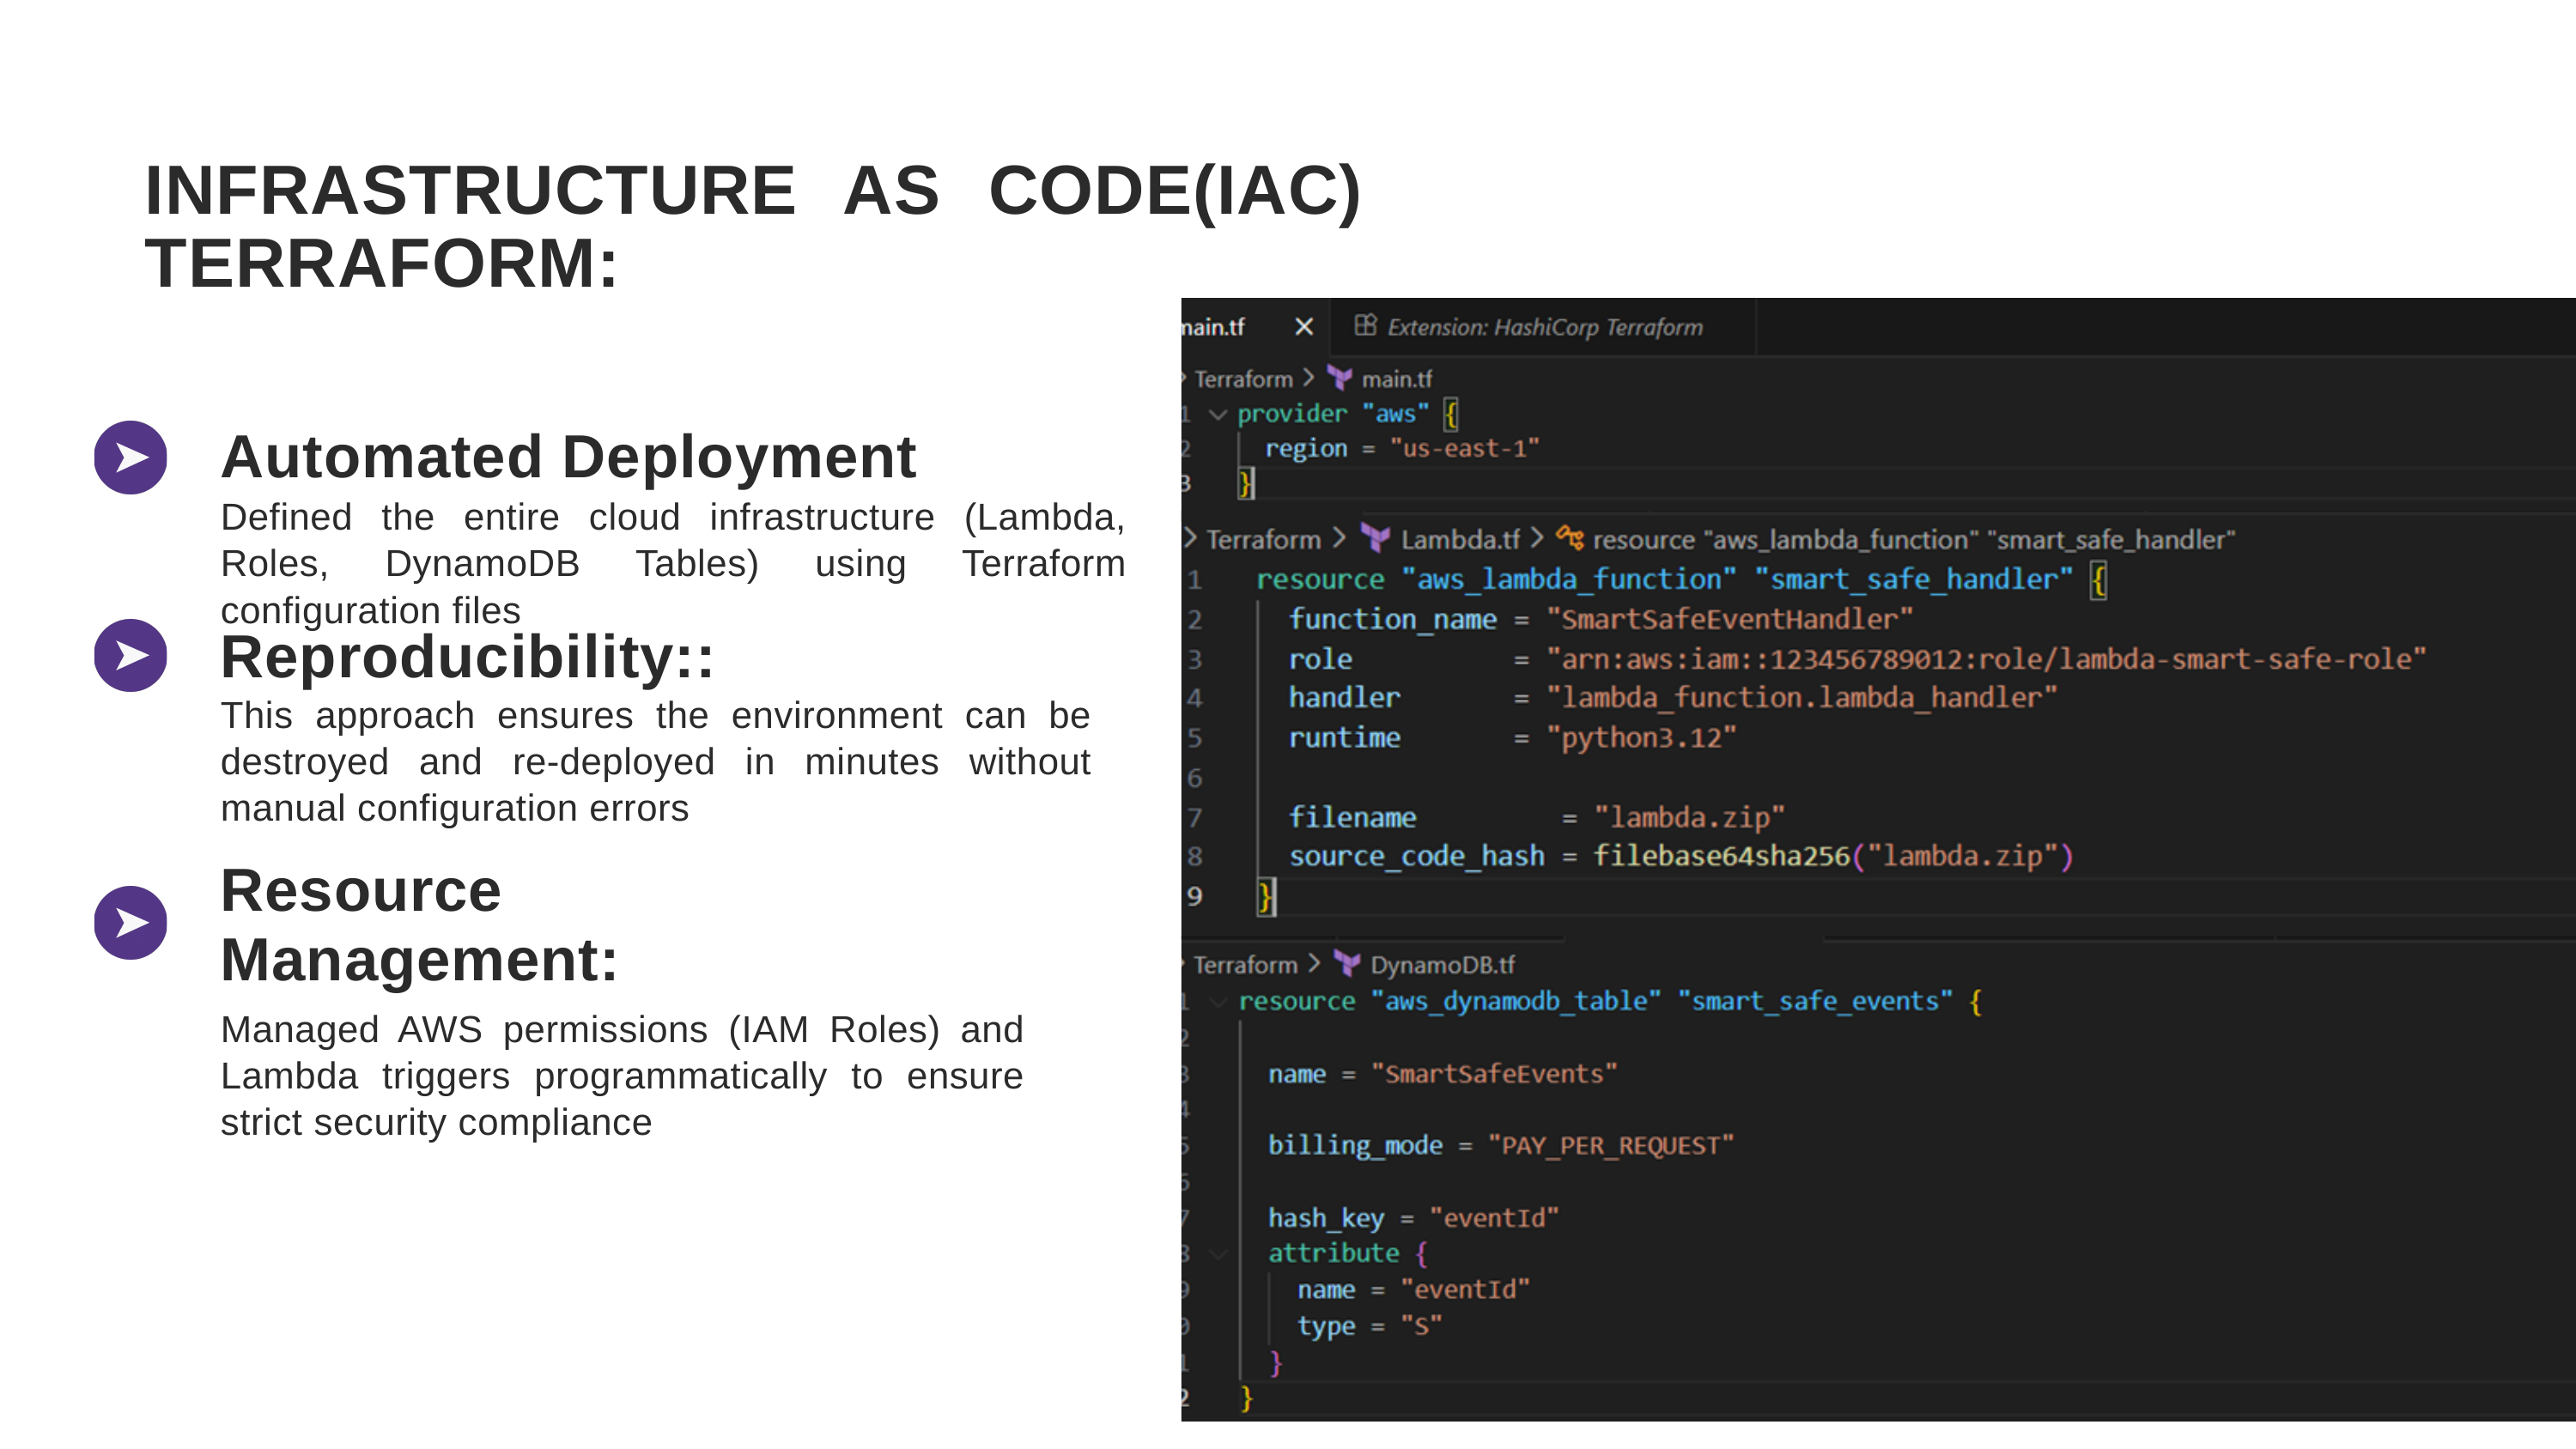

INFRASTRUCTURE AS CODE(IAC) TERRAFORM:

Automated Deployment

Defined the entire cloud infrastructure (Lambda, Roles, DynamoDB Tables) using Terraform configuration files

Reproducibility::
This approach ensures the environment can be destroyed and re-deployed in minutes without manual configuration errors
Resource Management:

Managed AWS permissions (IAM Roles) and Lambda triggers programmatically to ensure strict security compliance